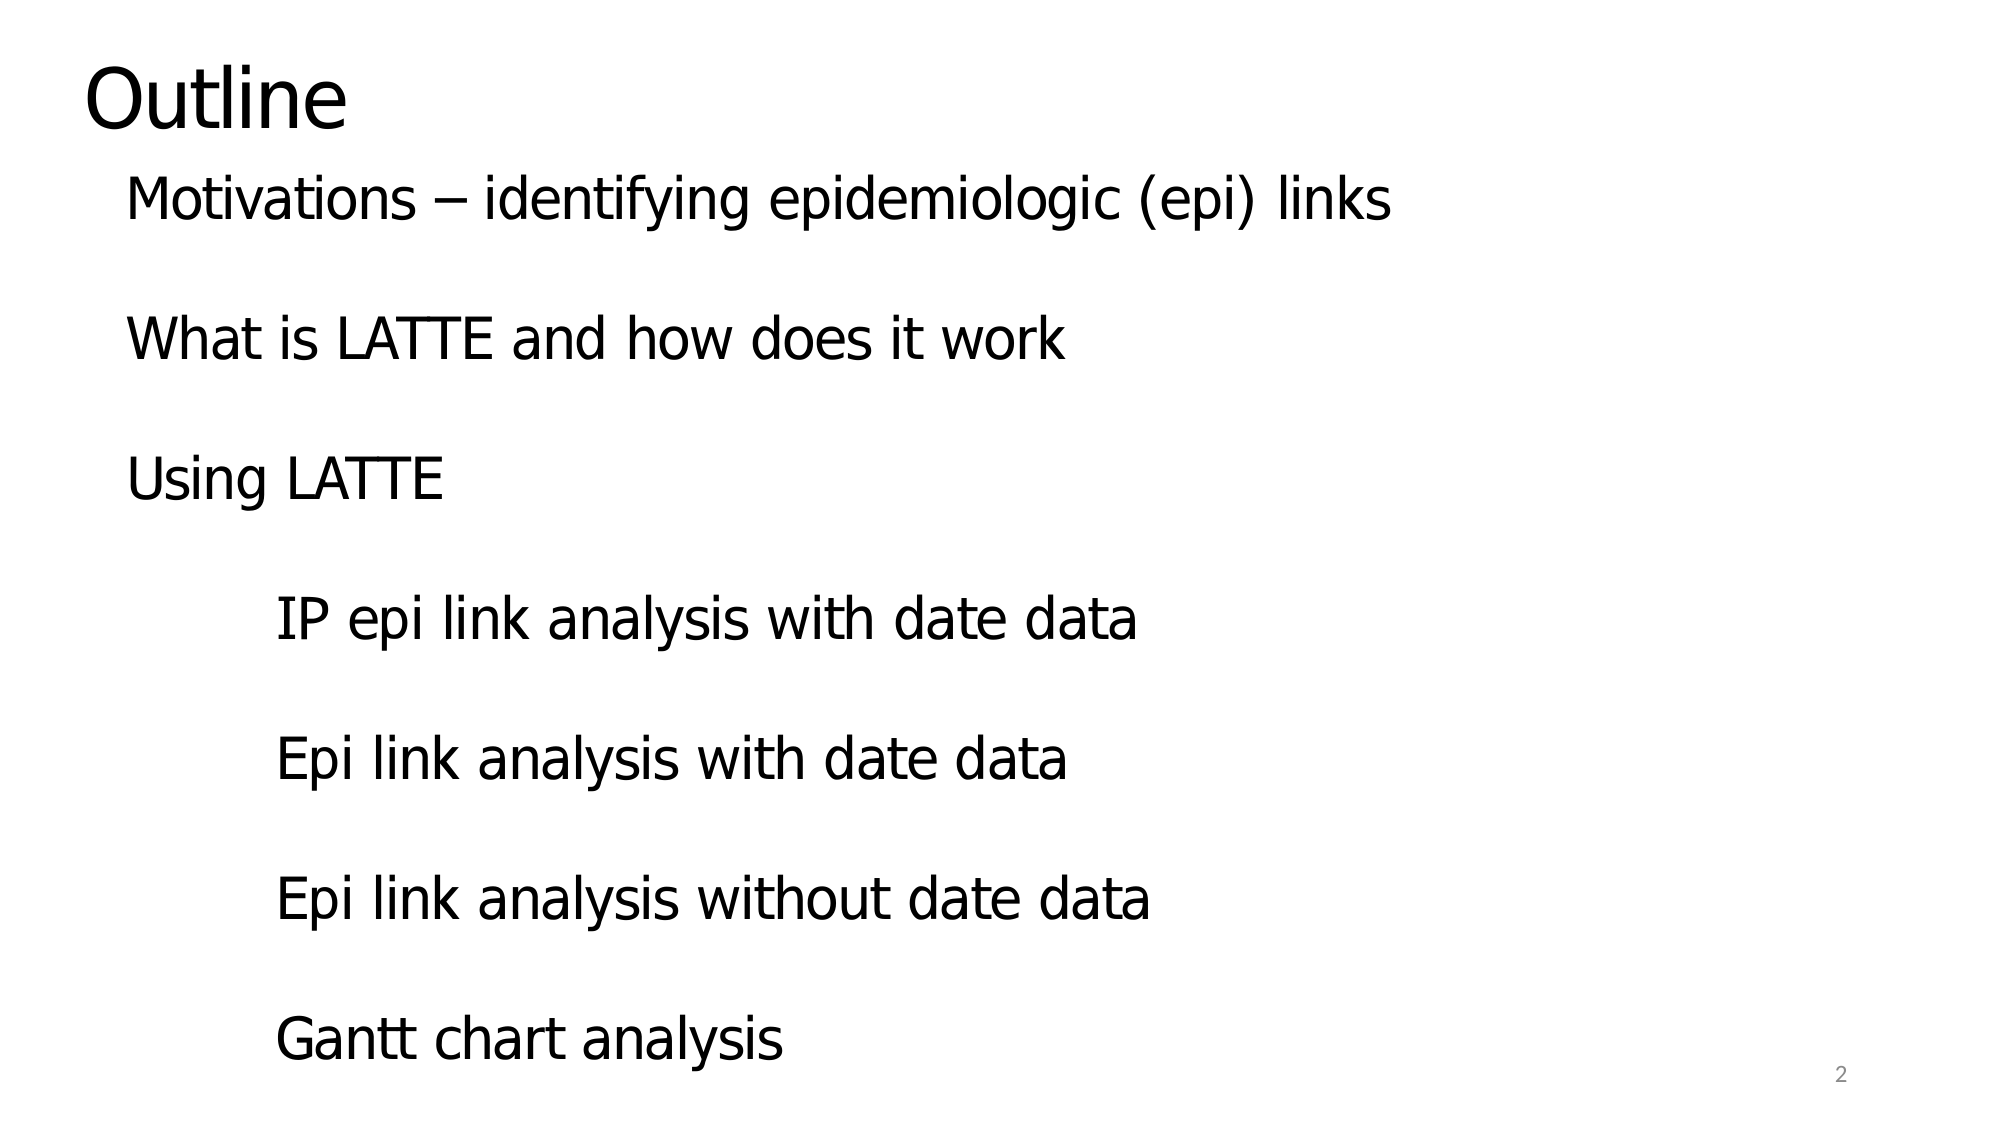

Outline
Motivations – identifying epidemiologic (epi) links

What is LATTE and how does it work

Using LATTE

	IP epi link analysis with date data

	Epi link analysis with date data

	Epi link analysis without date data

	Gantt chart analysis
2